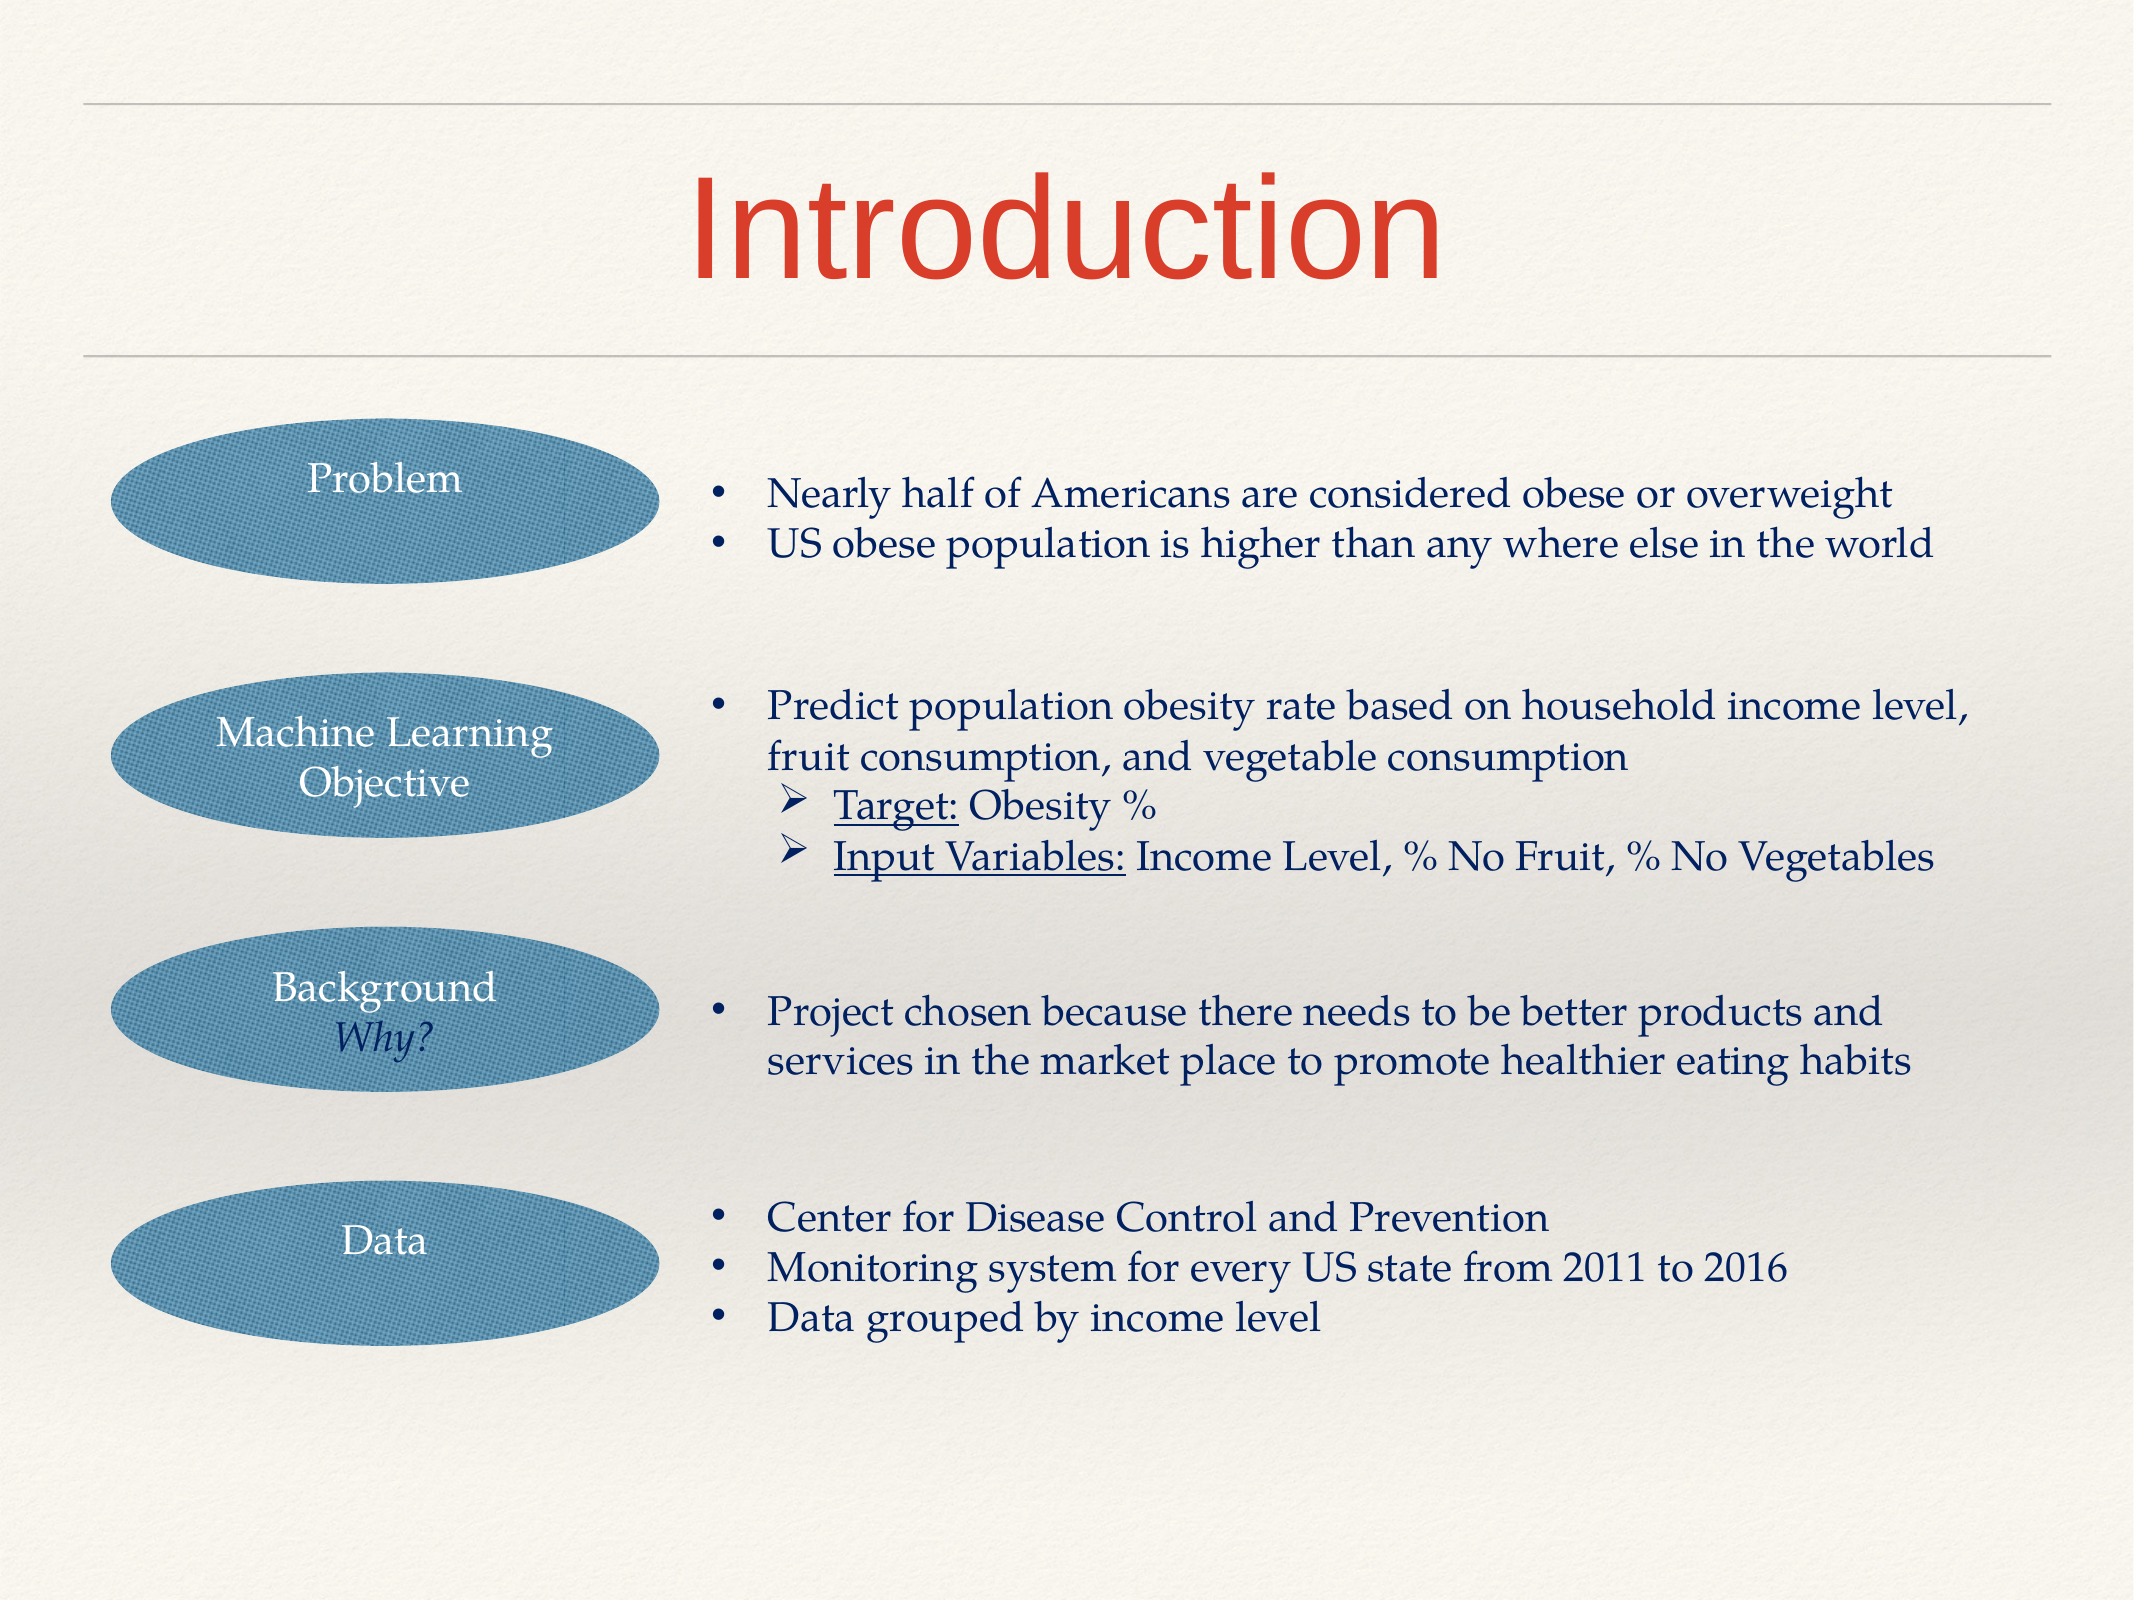

# Introduction
Problem

Nearly half of Americans are considered obese or overweight
US obese population is higher than any where else in the world
Predict population obesity rate based on household income level, fruit consumption, and vegetable consumption
Target: Obesity %
Input Variables: Income Level, % No Fruit, % No Vegetables
Machine Learning Objective
Background
Why?
Project chosen because there needs to be better products and services in the market place to promote healthier eating habits
Data

Center for Disease Control and Prevention
Monitoring system for every US state from 2011 to 2016
Data grouped by income level